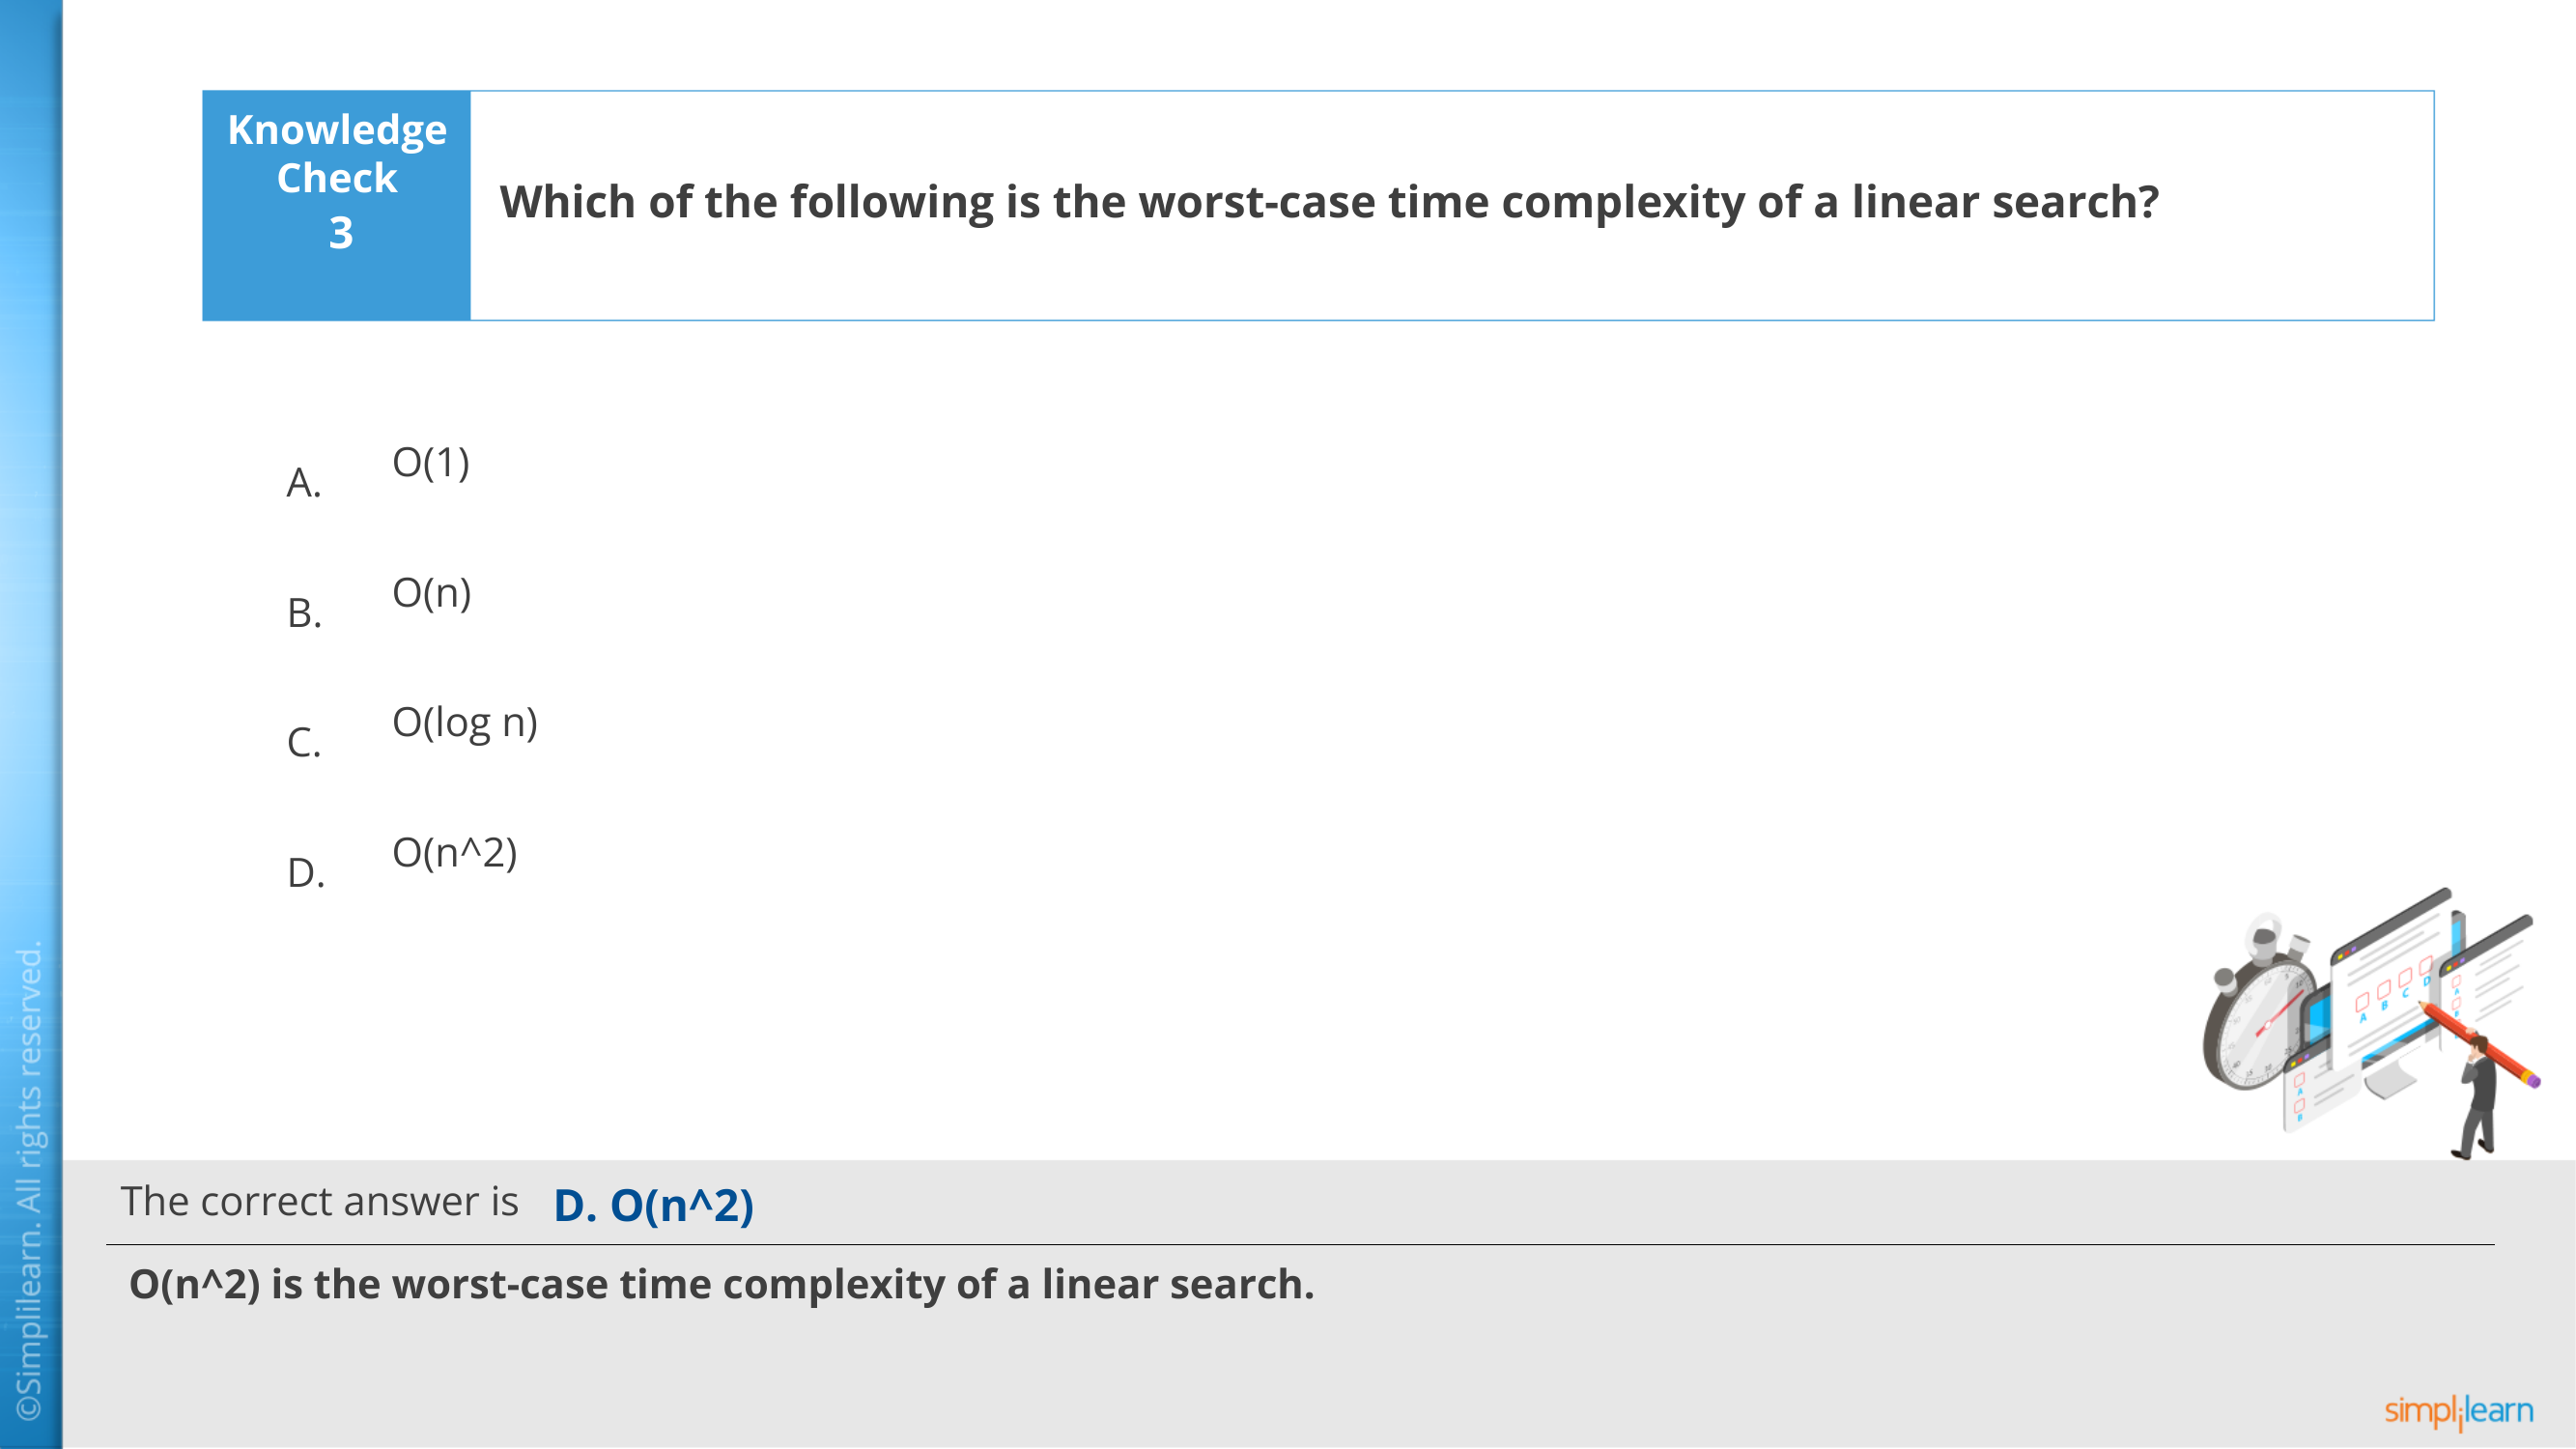

Which of the following is the worst-case time complexity of a linear search?
3
O(1)
O(n)
O(log n)
O(n^2)
D. O(n^2)
O(n^2) is the worst-case time complexity of a linear search.